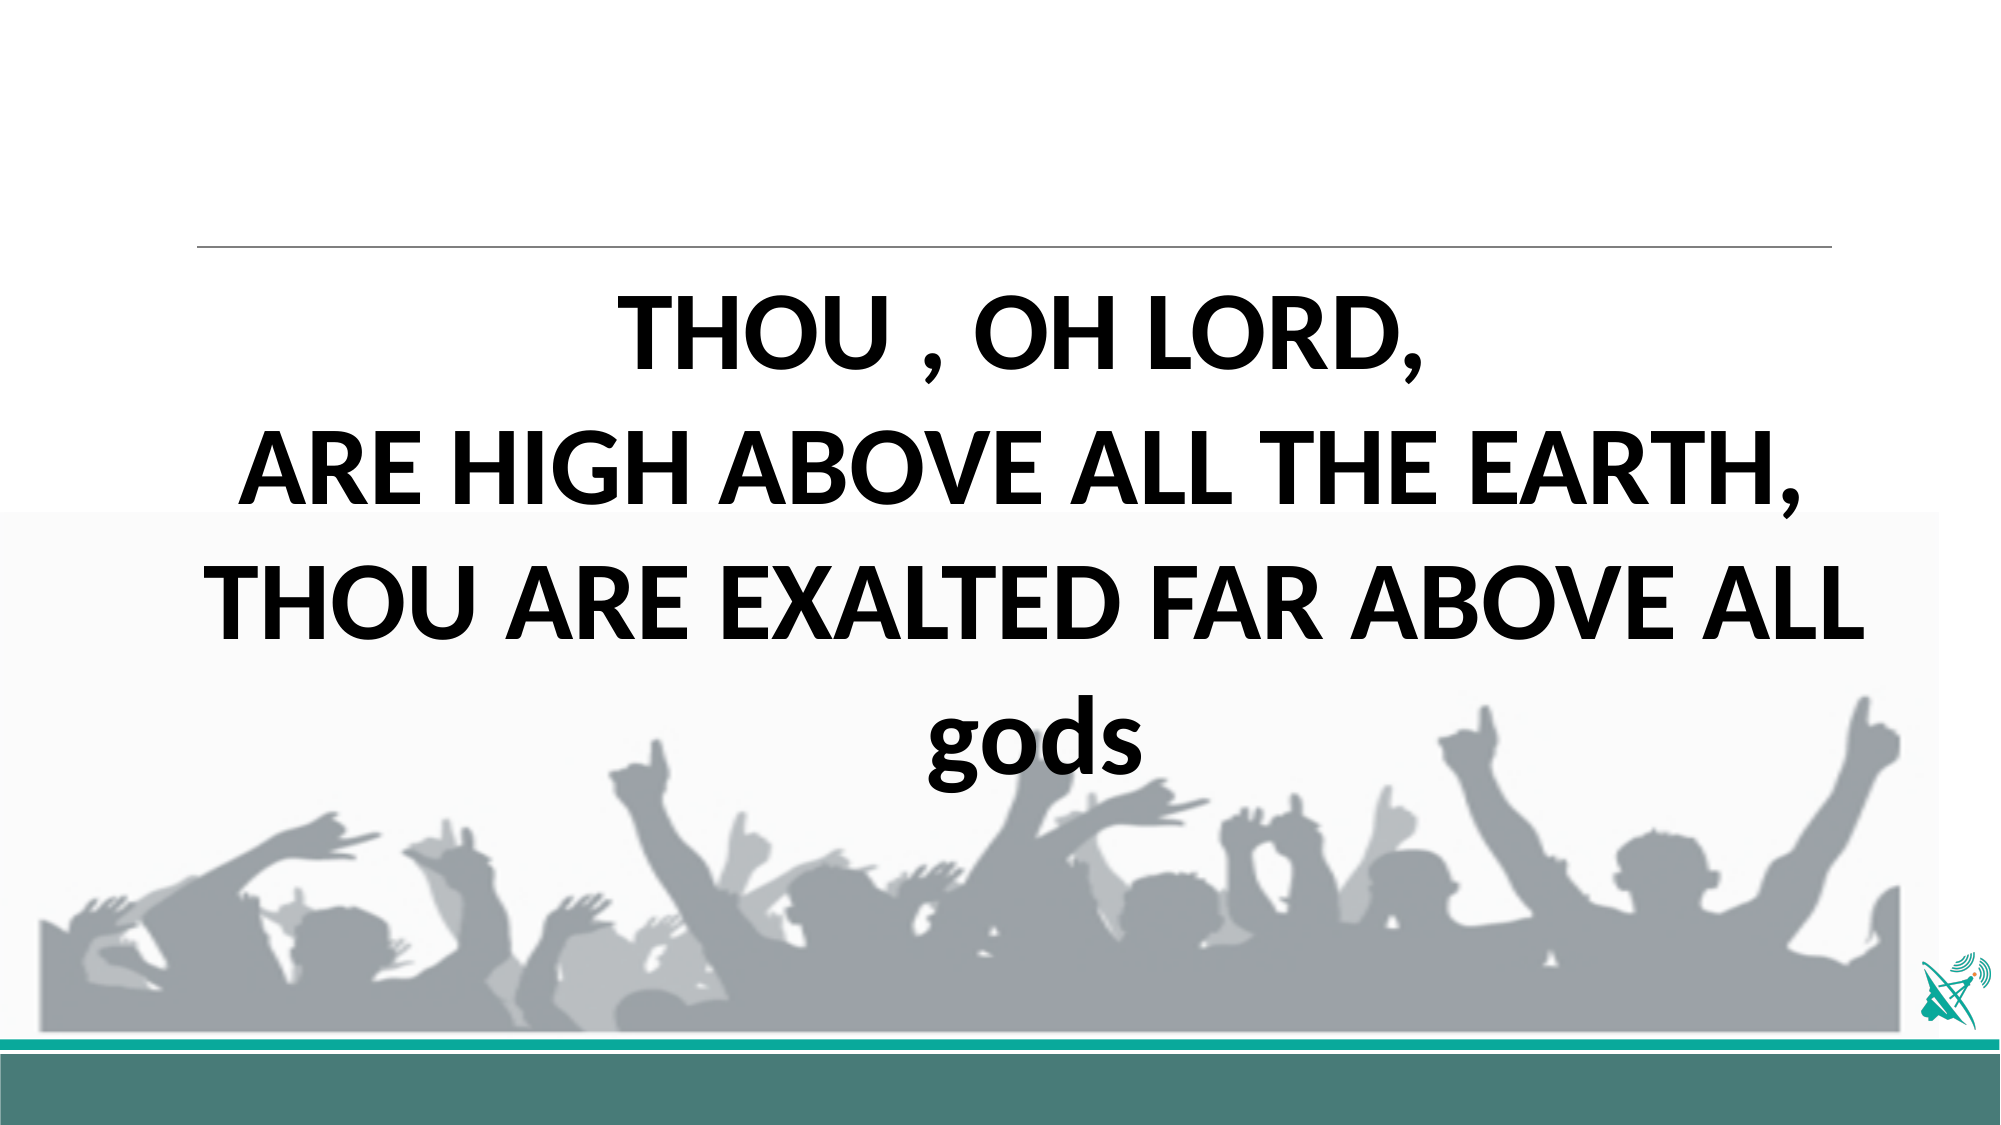

THOU , OH LORD,
ARE HIGH ABOVE ALL THE EARTH,
THOU ARE EXALTED FAR ABOVE ALL gods